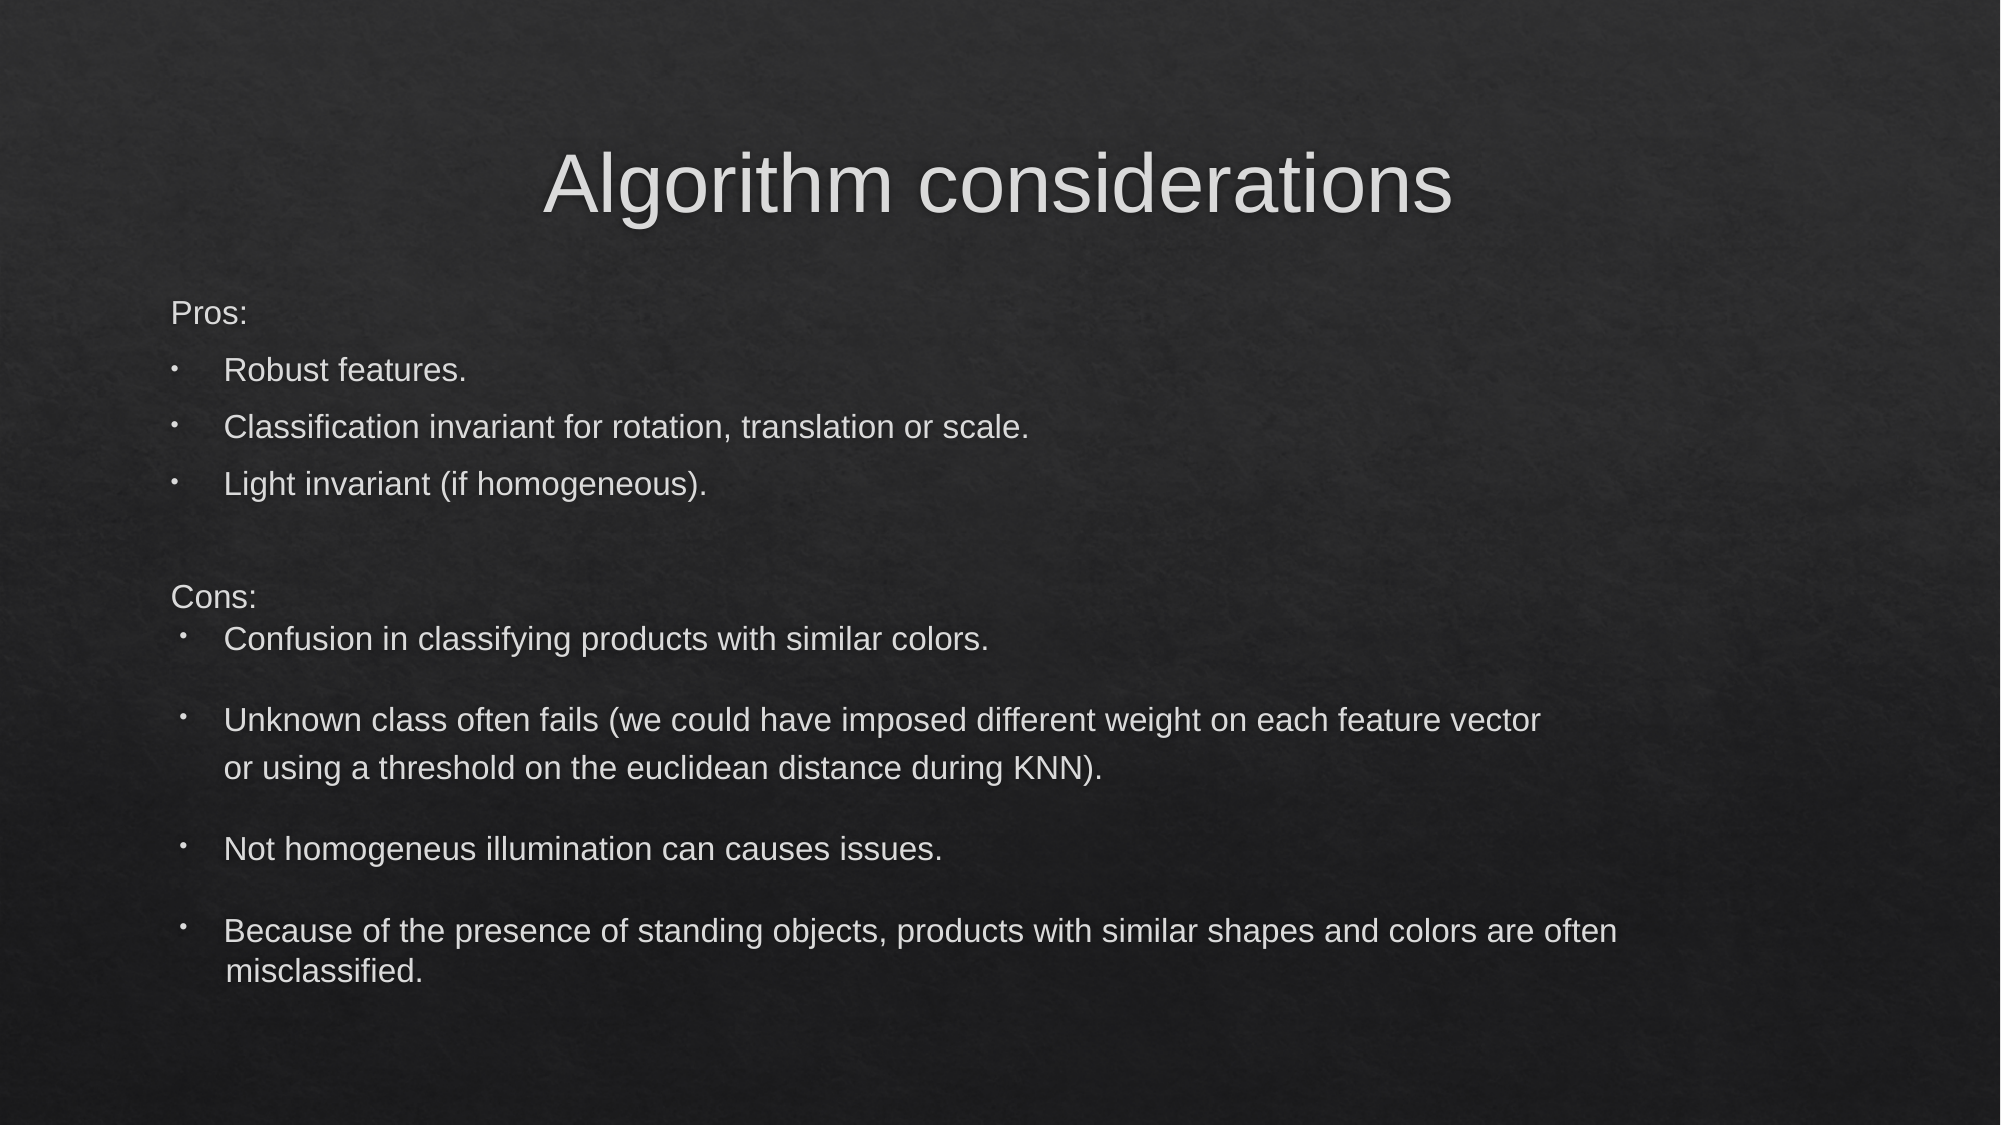

# Algorithm considerations
Pros:
Robust features.
Classification invariant for rotation, translation or scale.
Light invariant (if homogeneous).

Cons:
Confusion in classifying products with similar colors.

Unknown class often fails (we could have imposed different weight on each feature vector
or using a threshold on the euclidean distance during KNN).

Not homogeneus illumination can causes issues.

Because of the presence of standing objects, products with similar shapes and colors are often
     misclassified.